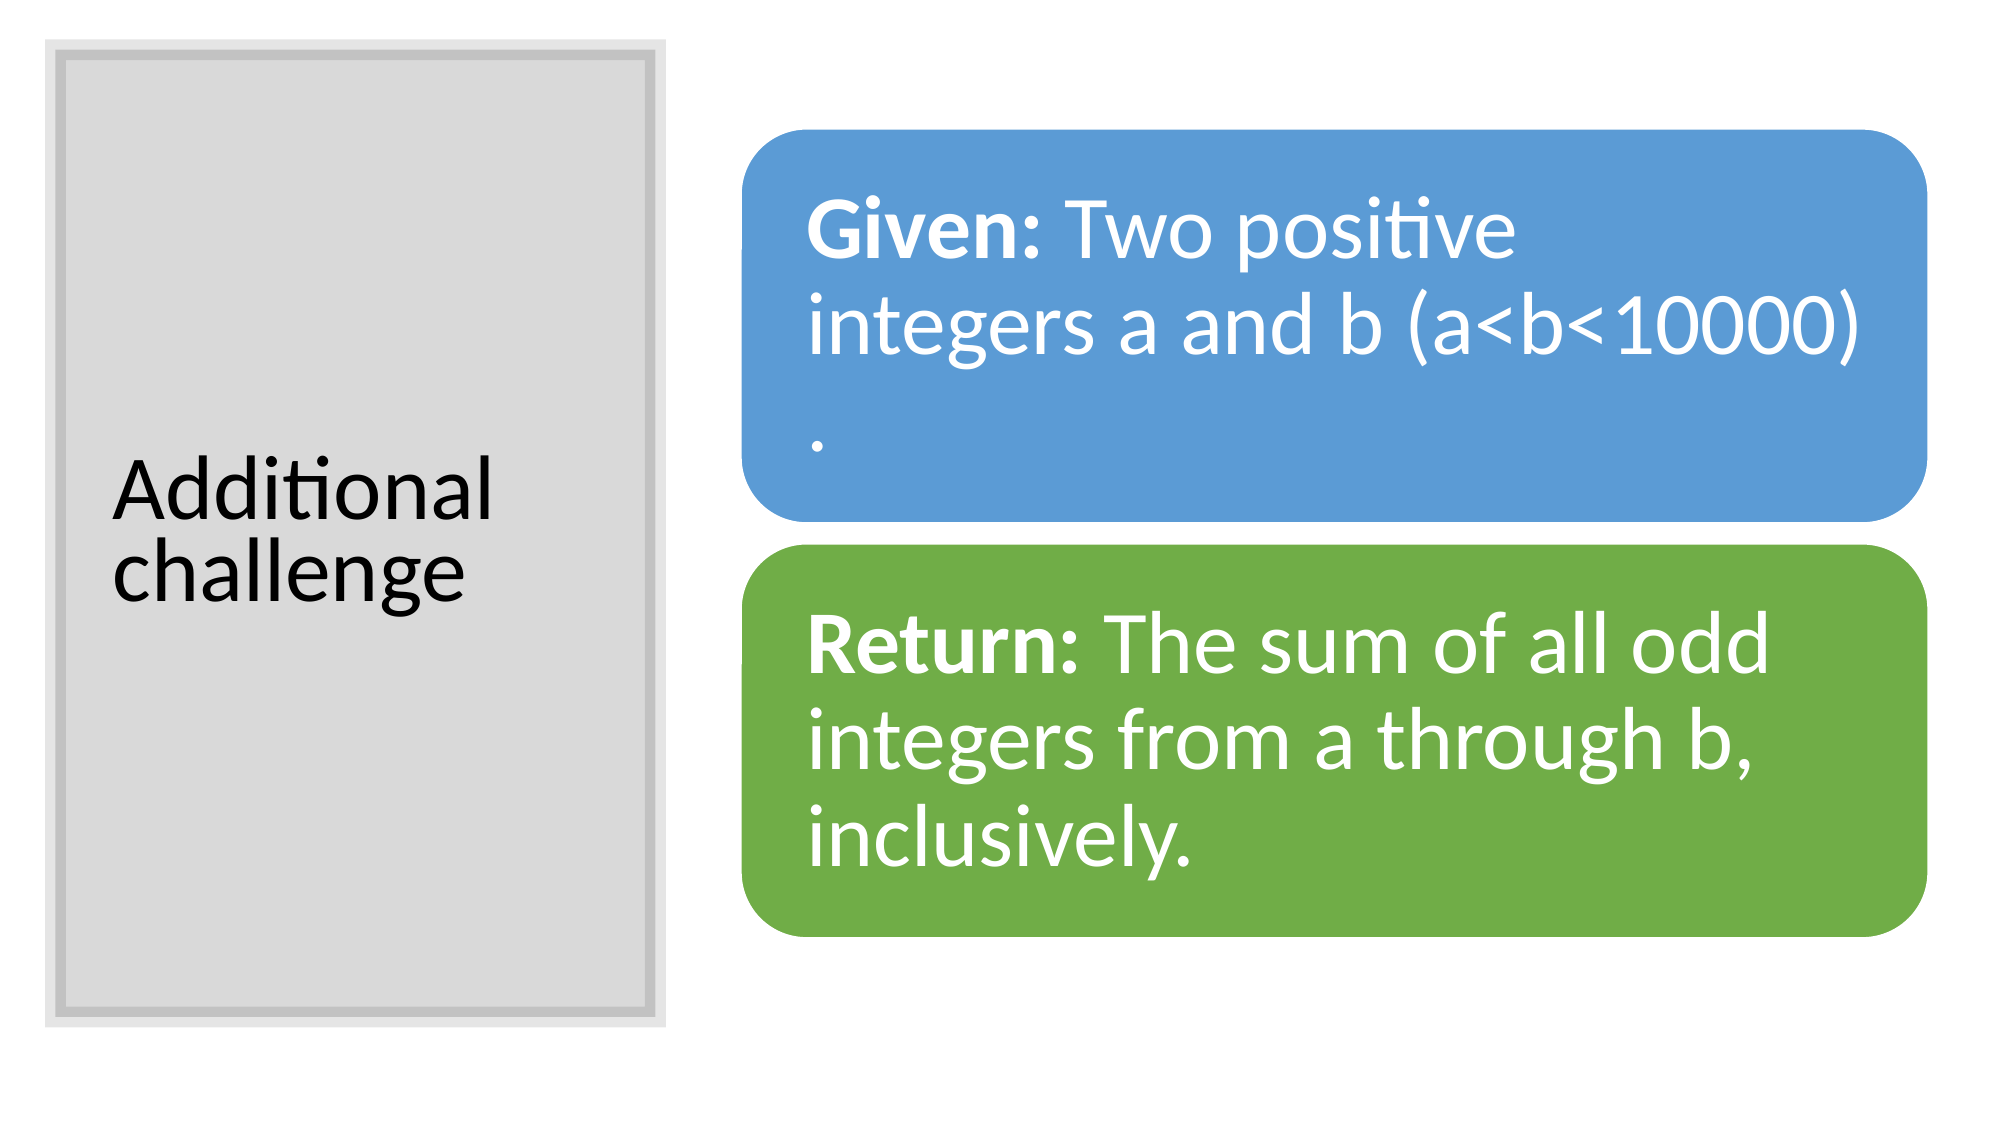

Given: Two positive integers a and b (a<b<10000).
Return: The sum of all odd integers from a through b, inclusively.
# Additional challenge